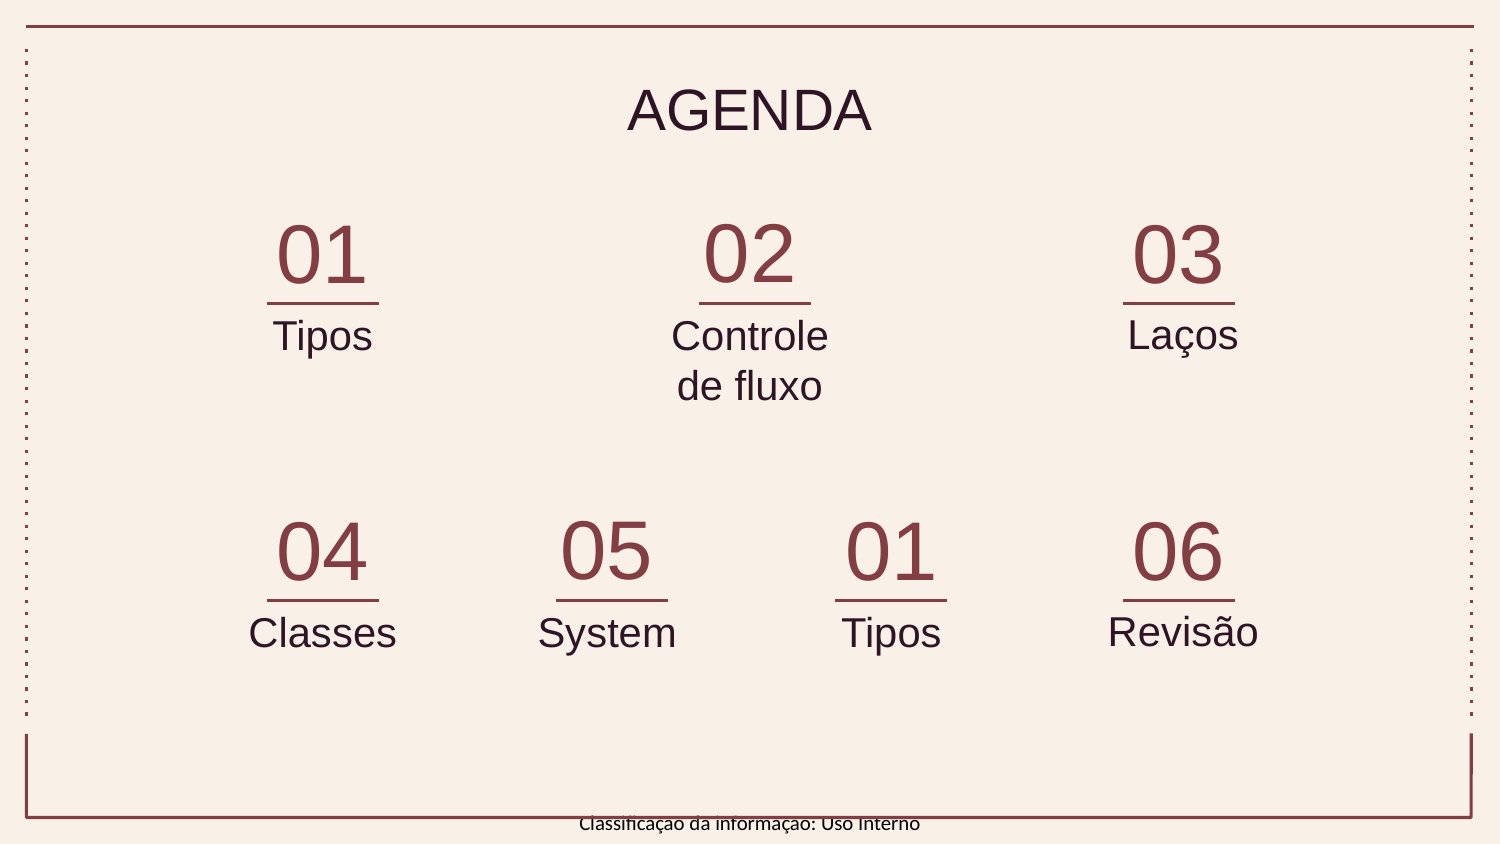

# AGENDA
02
01
03
Laços
Tipos
Controle
de fluxo
05
System
04
Classes
06
Revisão
01
Tipos